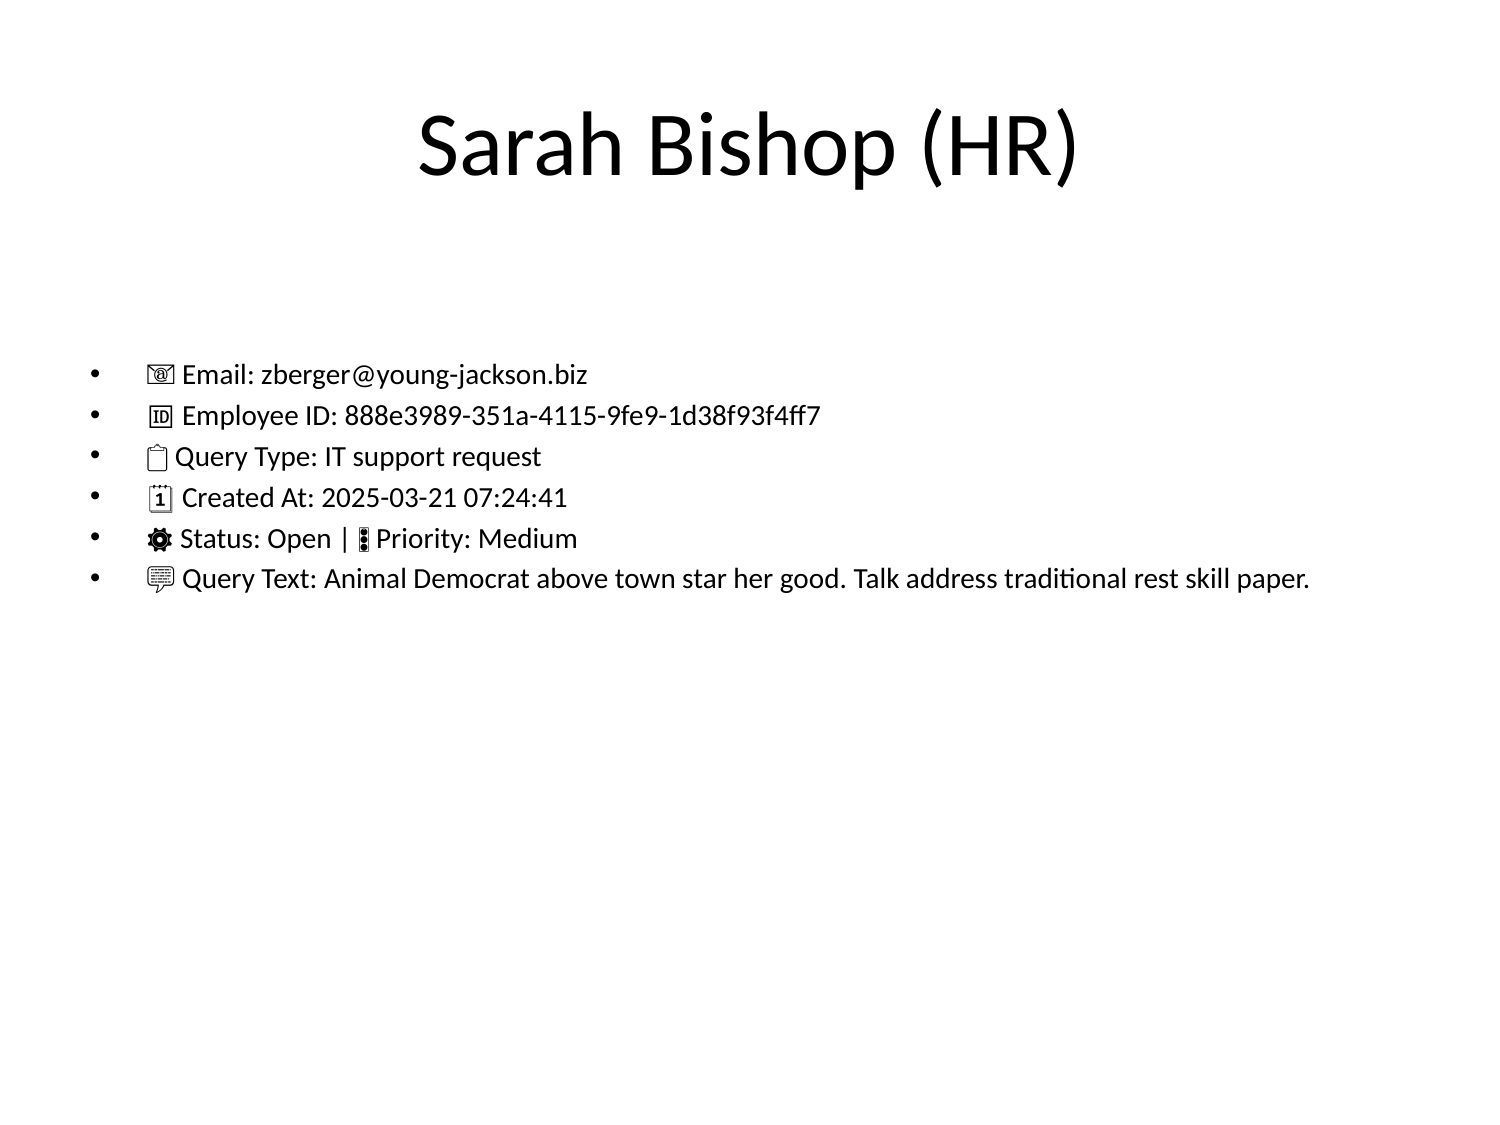

# Sarah Bishop (HR)

📧 Email: zberger@young-jackson.biz
🆔 Employee ID: 888e3989-351a-4115-9fe9-1d38f93f4ff7
📋 Query Type: IT support request
🗓 Created At: 2025-03-21 07:24:41
⚙ Status: Open | 🚦 Priority: Medium
💬 Query Text: Animal Democrat above town star her good. Talk address traditional rest skill paper.